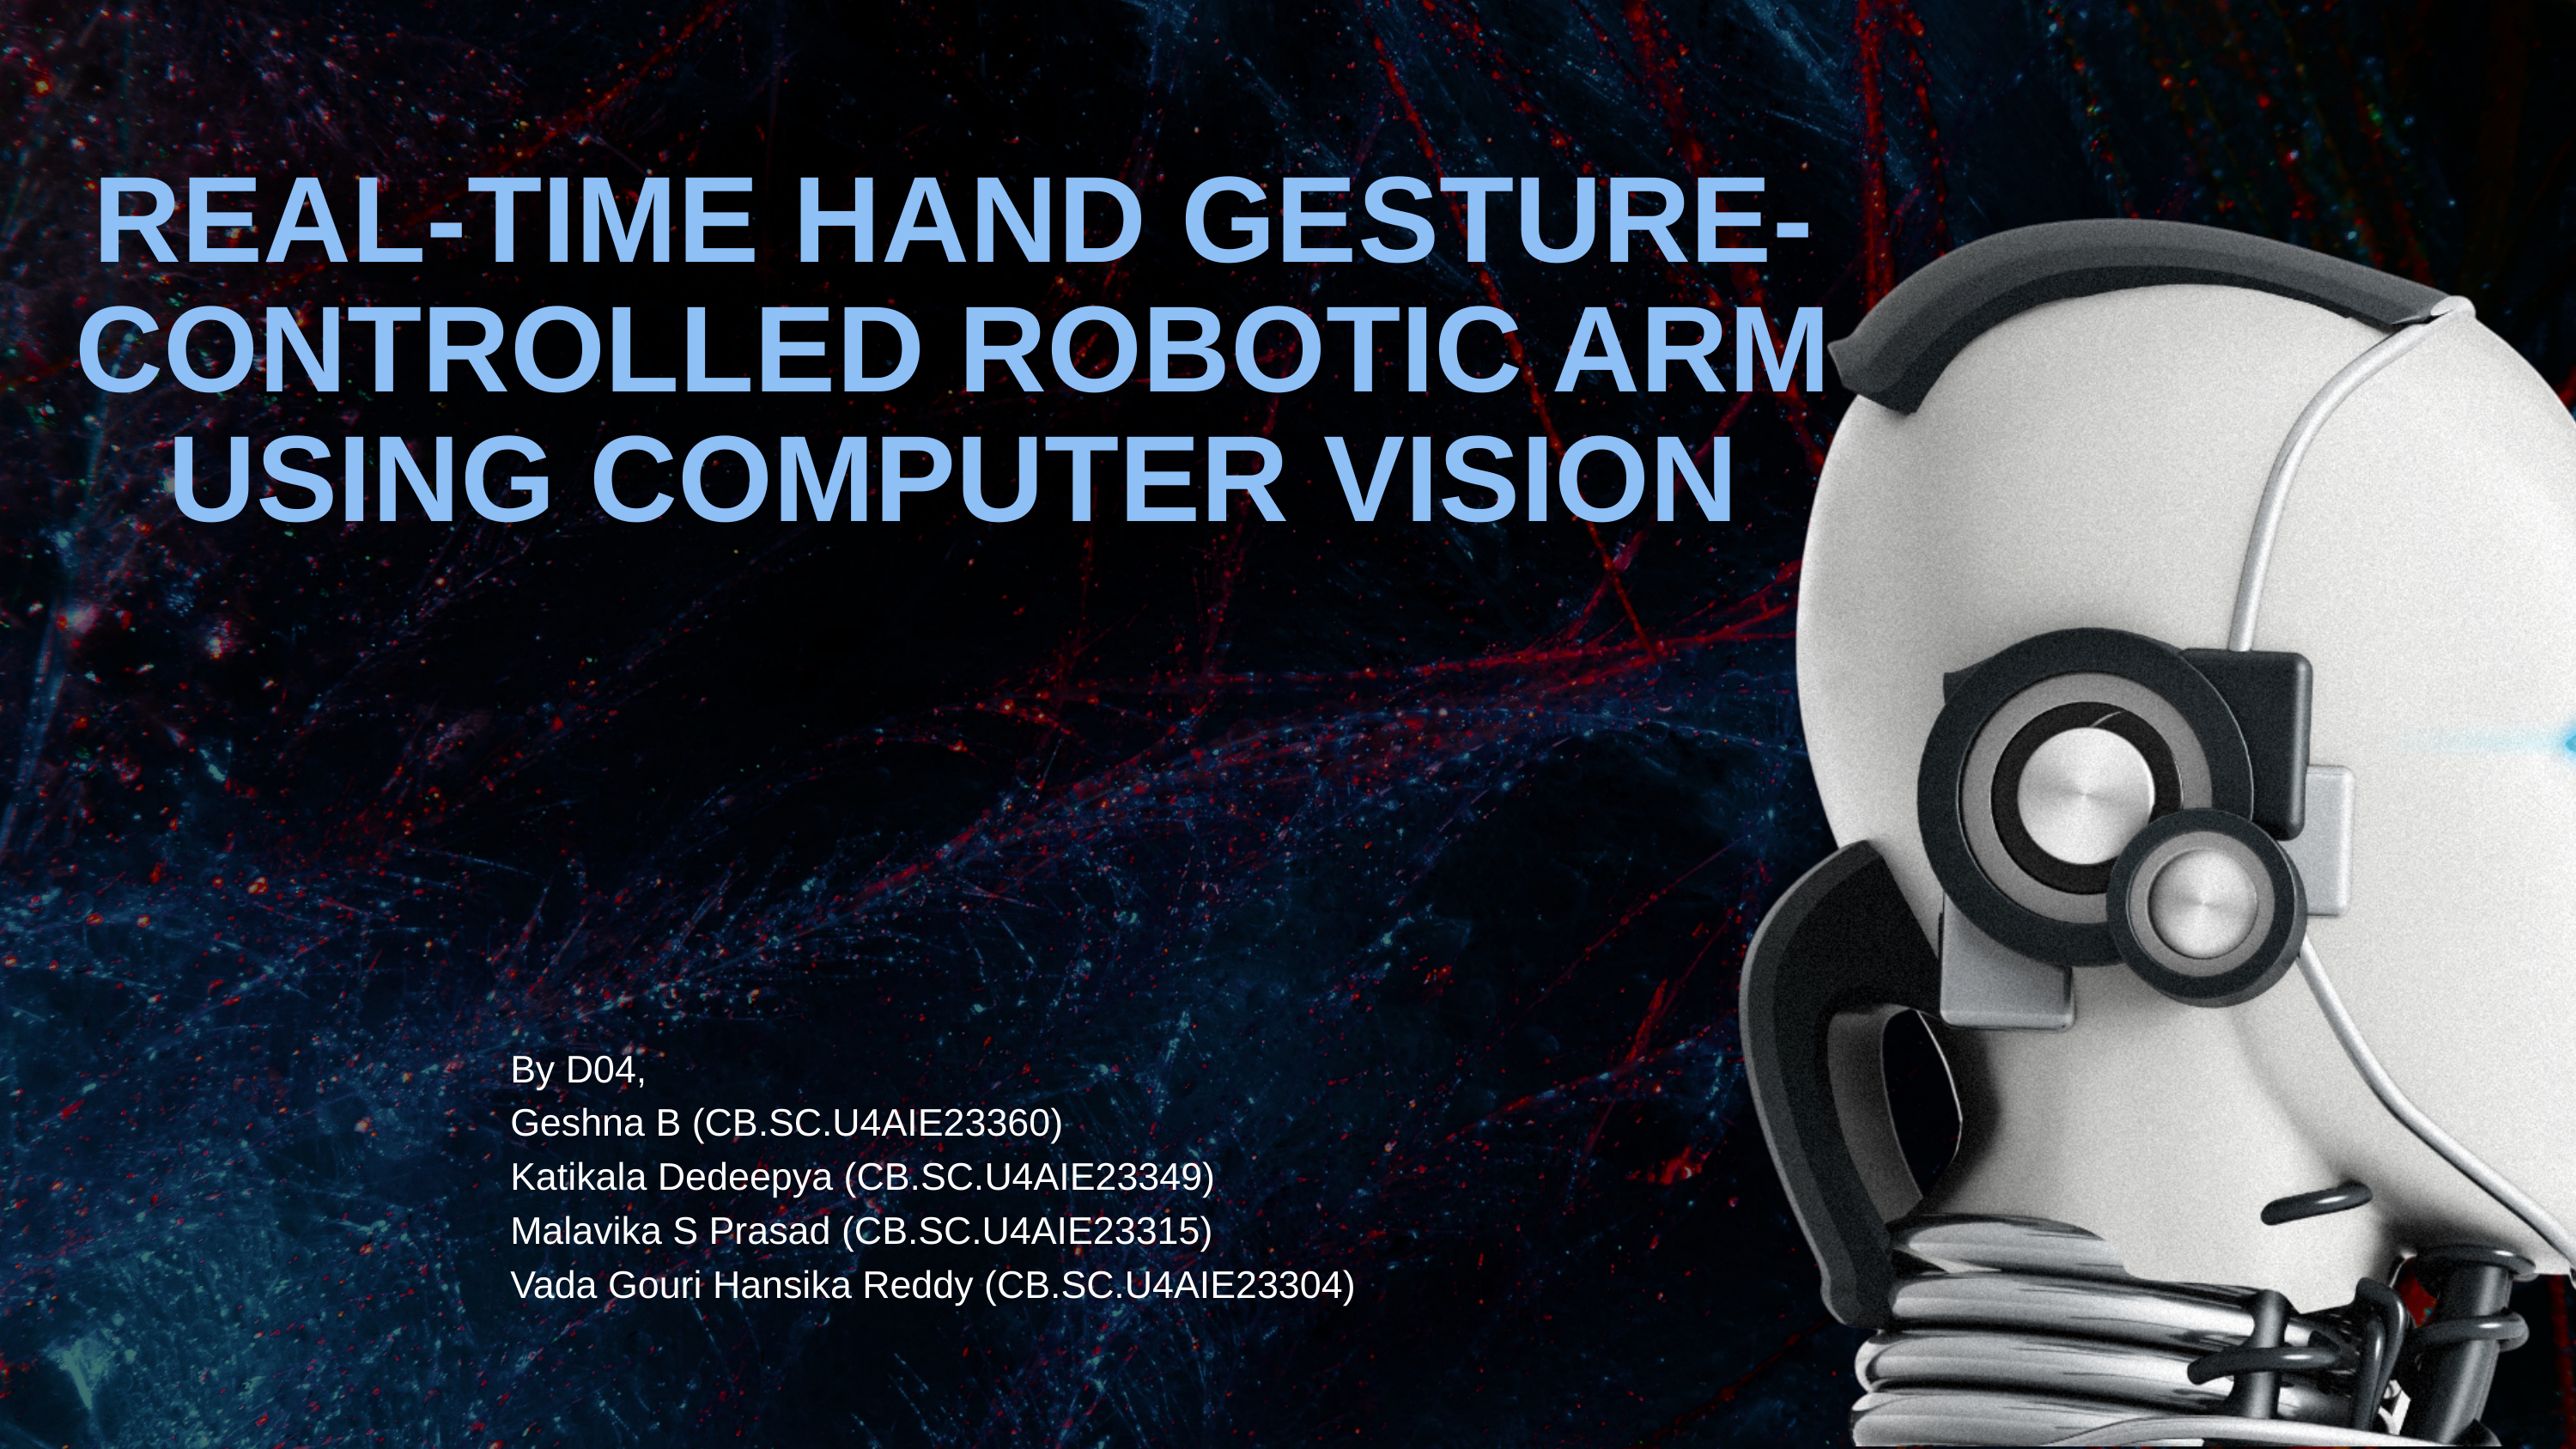

REAL-TIME HAND GESTURE-CONTROLLED ROBOTIC ARM USING COMPUTER VISION

By D04,
Geshna B (CB.SC.U4AIE23360)
Katikala Dedeepya (CB.SC.U4AIE23349)
Malavika S Prasad (CB.SC.U4AIE23315)
Vada Gouri Hansika Reddy (CB.SC.U4AIE23304)